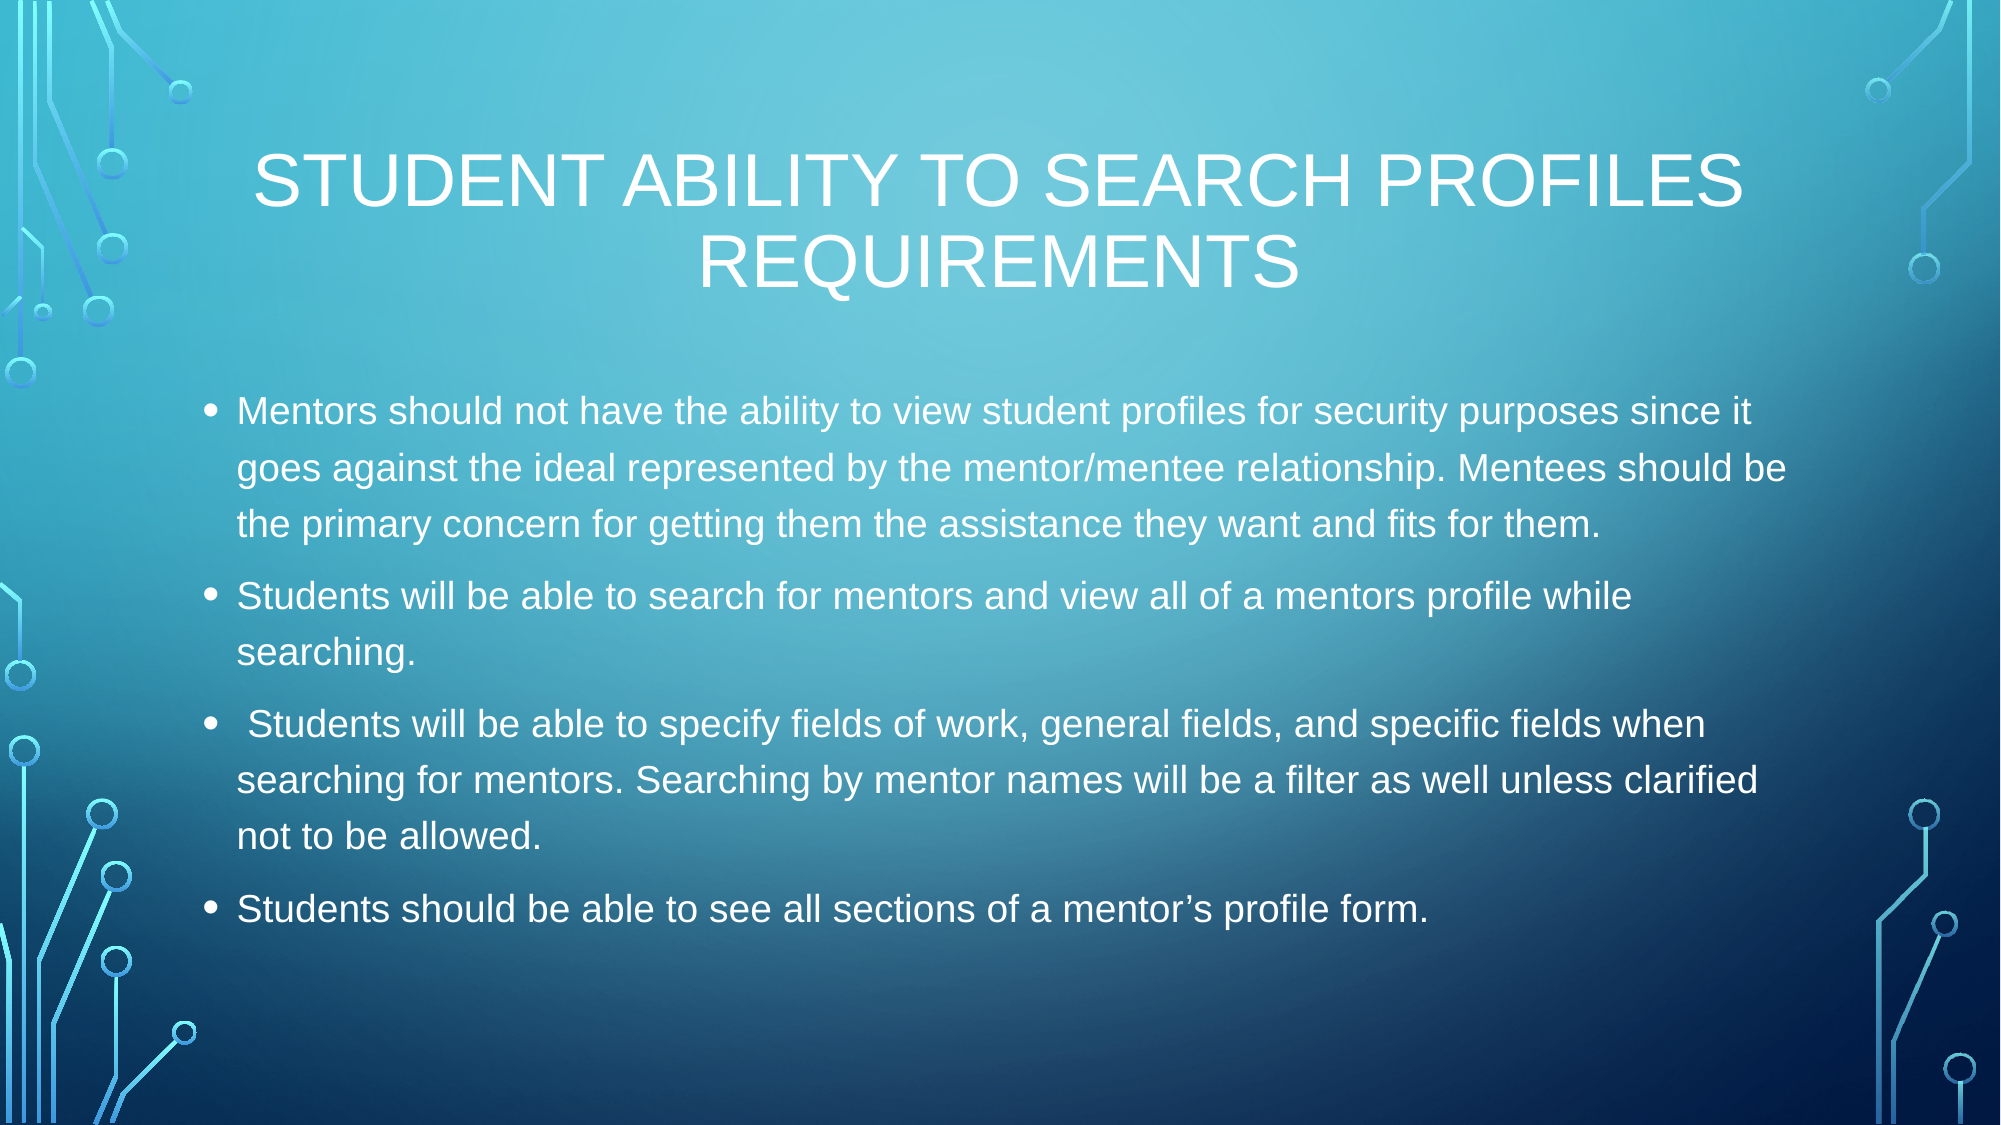

# Student ability to search profiles Requirements
Mentors should not have the ability to view student profiles for security purposes since it goes against the ideal represented by the mentor/mentee relationship. Mentees should be the primary concern for getting them the assistance they want and fits for them.
Students will be able to search for mentors and view all of a mentors profile while searching.
 Students will be able to specify fields of work, general fields, and specific fields when searching for mentors. Searching by mentor names will be a filter as well unless clarified not to be allowed.
Students should be able to see all sections of a mentor’s profile form.